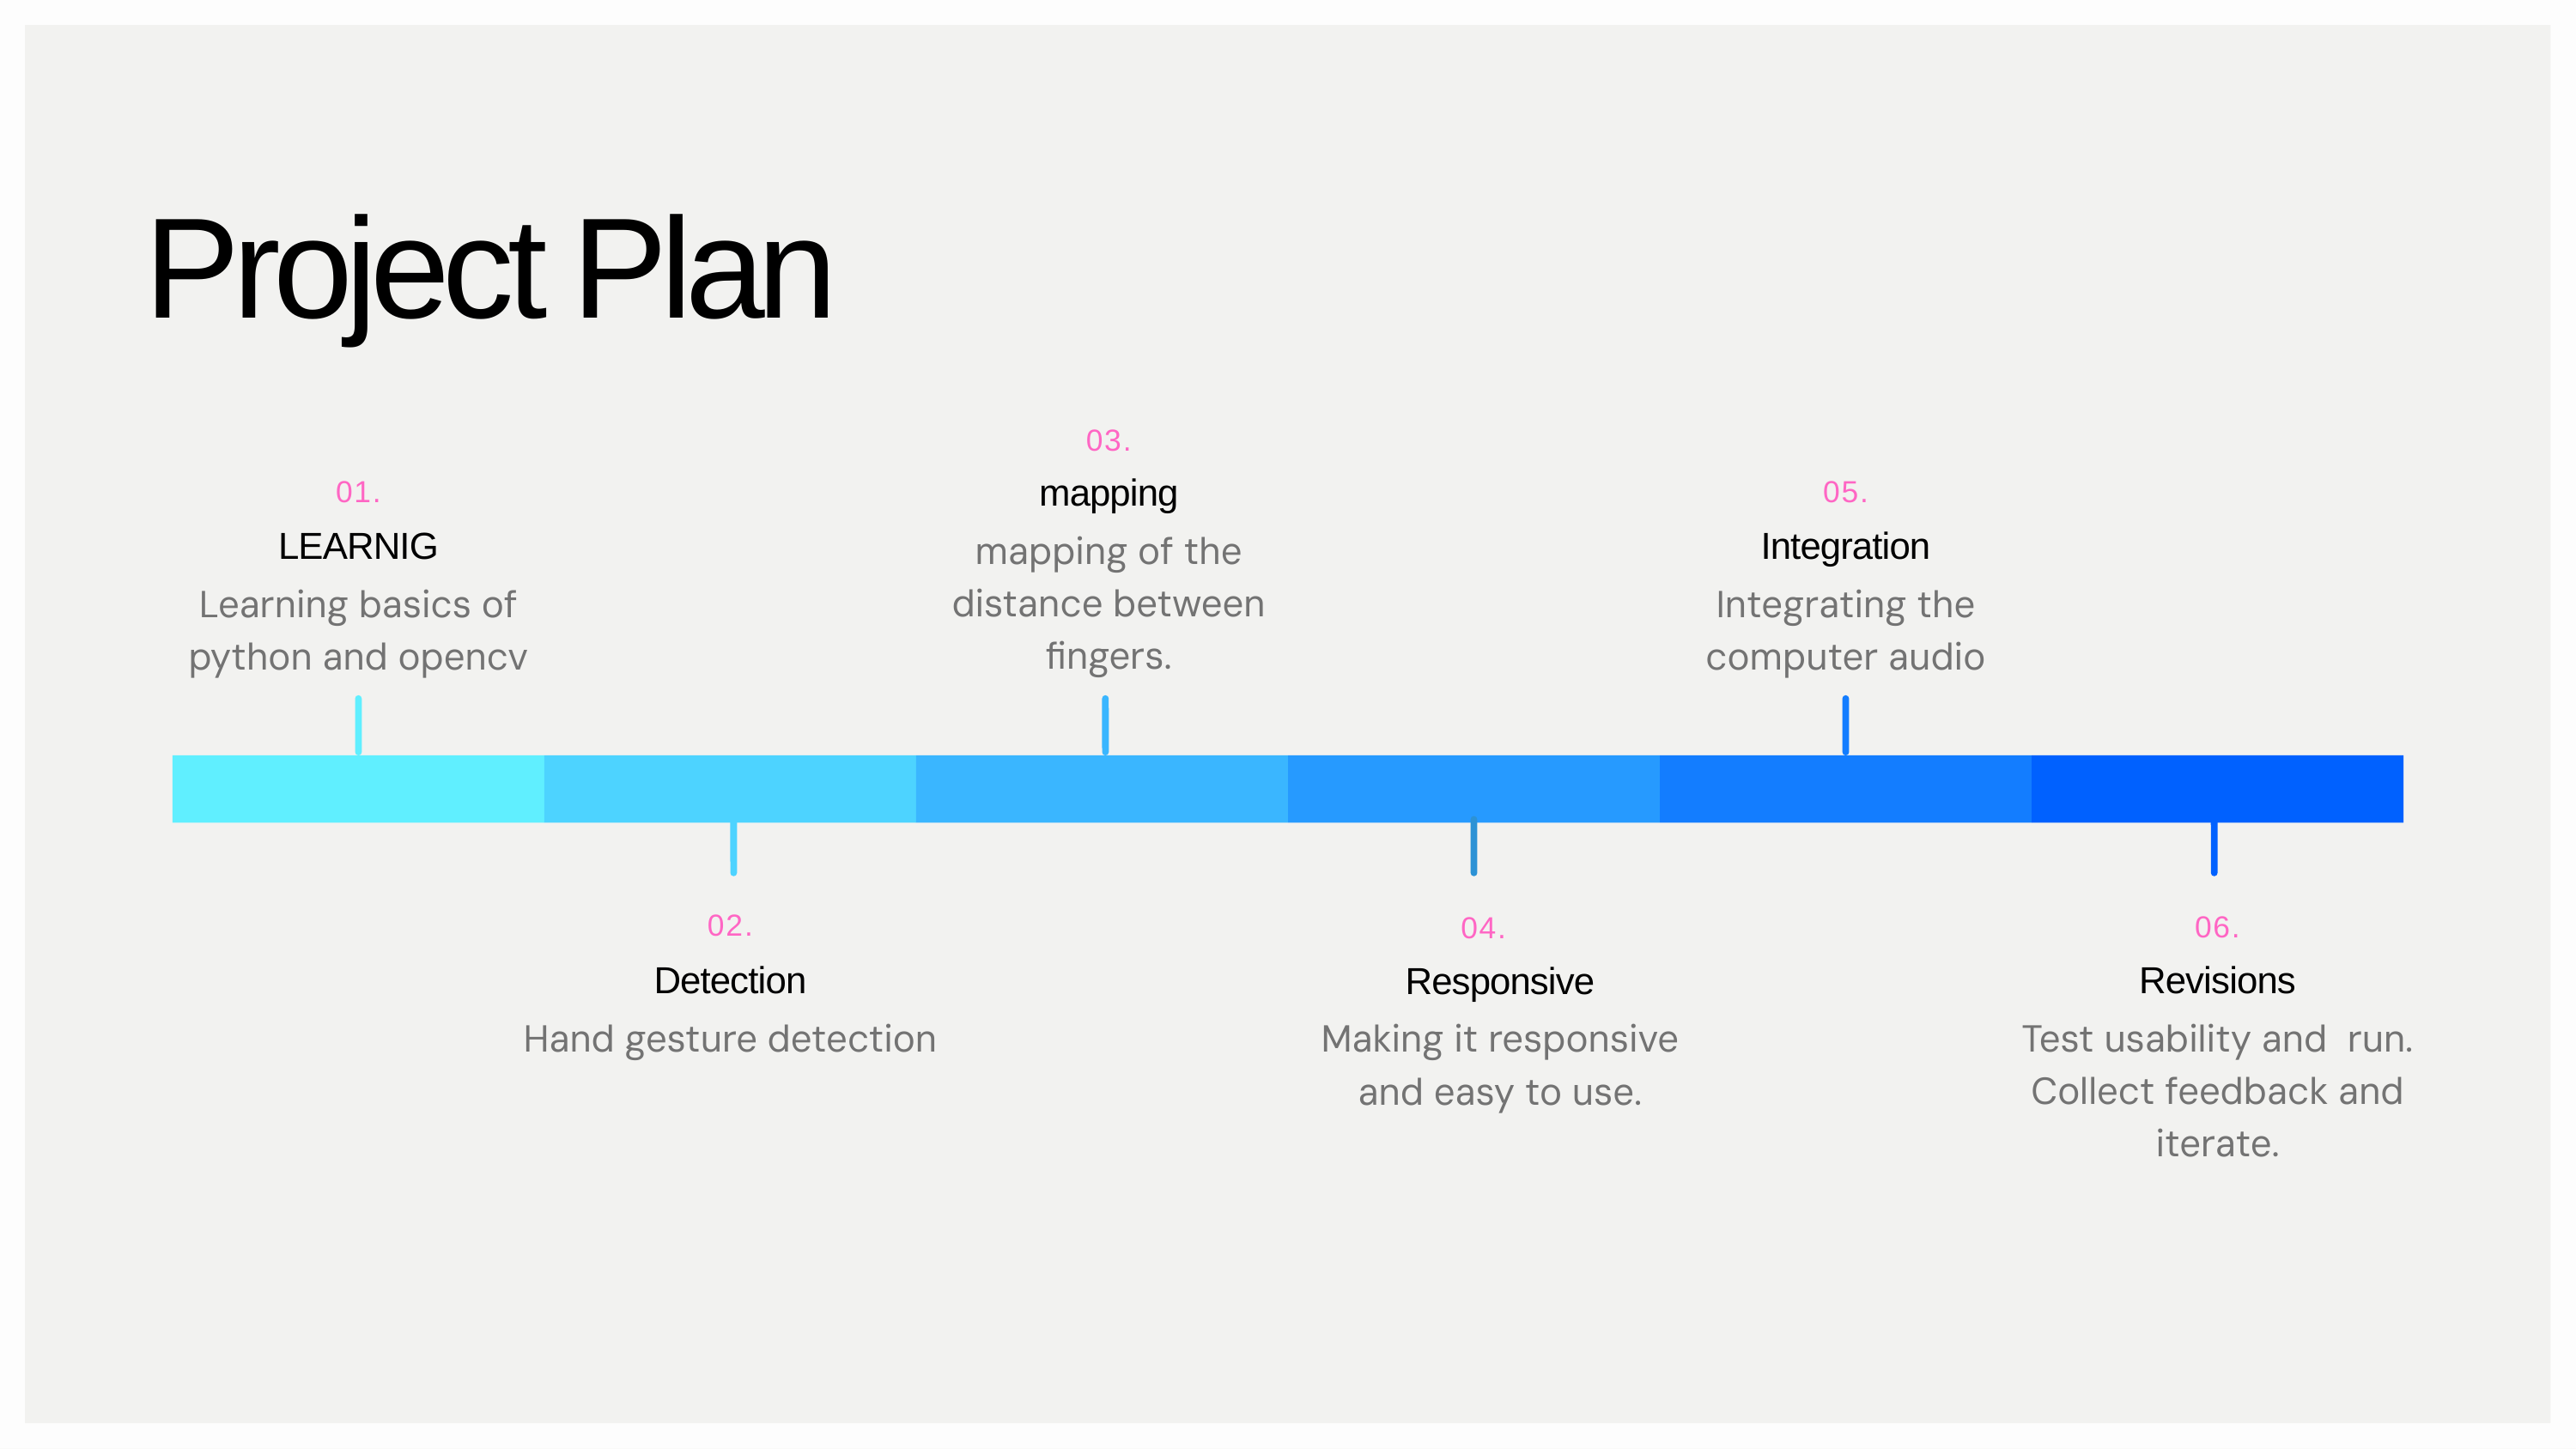

Project Plan
03.
mapping
mapping of the distance between fingers.
01.
LEARNIG
Learning basics of python and opencv
05.
Integration
Integrating the computer audio

02.
Detection
Hand gesture detection
06.
Revisions
Test usability and  run. Collect feedback and iterate.
04.
Responsive
Making it responsive and easy to use.